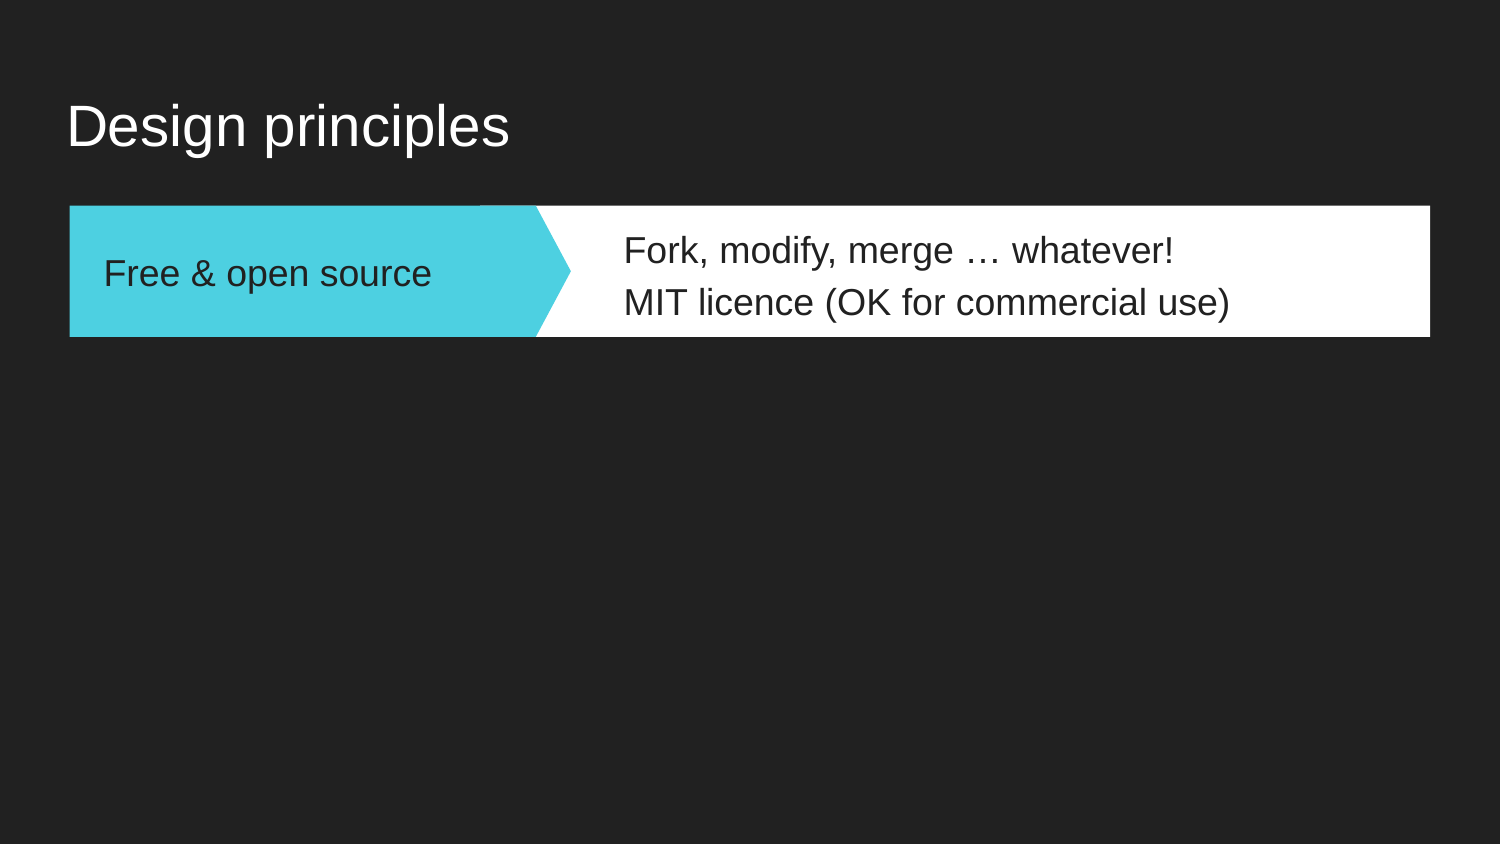

# Design principles

Fork, modify, merge … whatever!
MIT licence (OK for commercial use)
Free & open source
x
Lorem ipsum dolor sit amet
Sed do eiusmod tempor incididunt ut labore
Lorem ipsum dolor sit amet
Sed do eiusmod tempor incididunt ut labore
x
Lorem ipsum dolor sit amet
Sed do eiusmod tempor incididunt ut labore